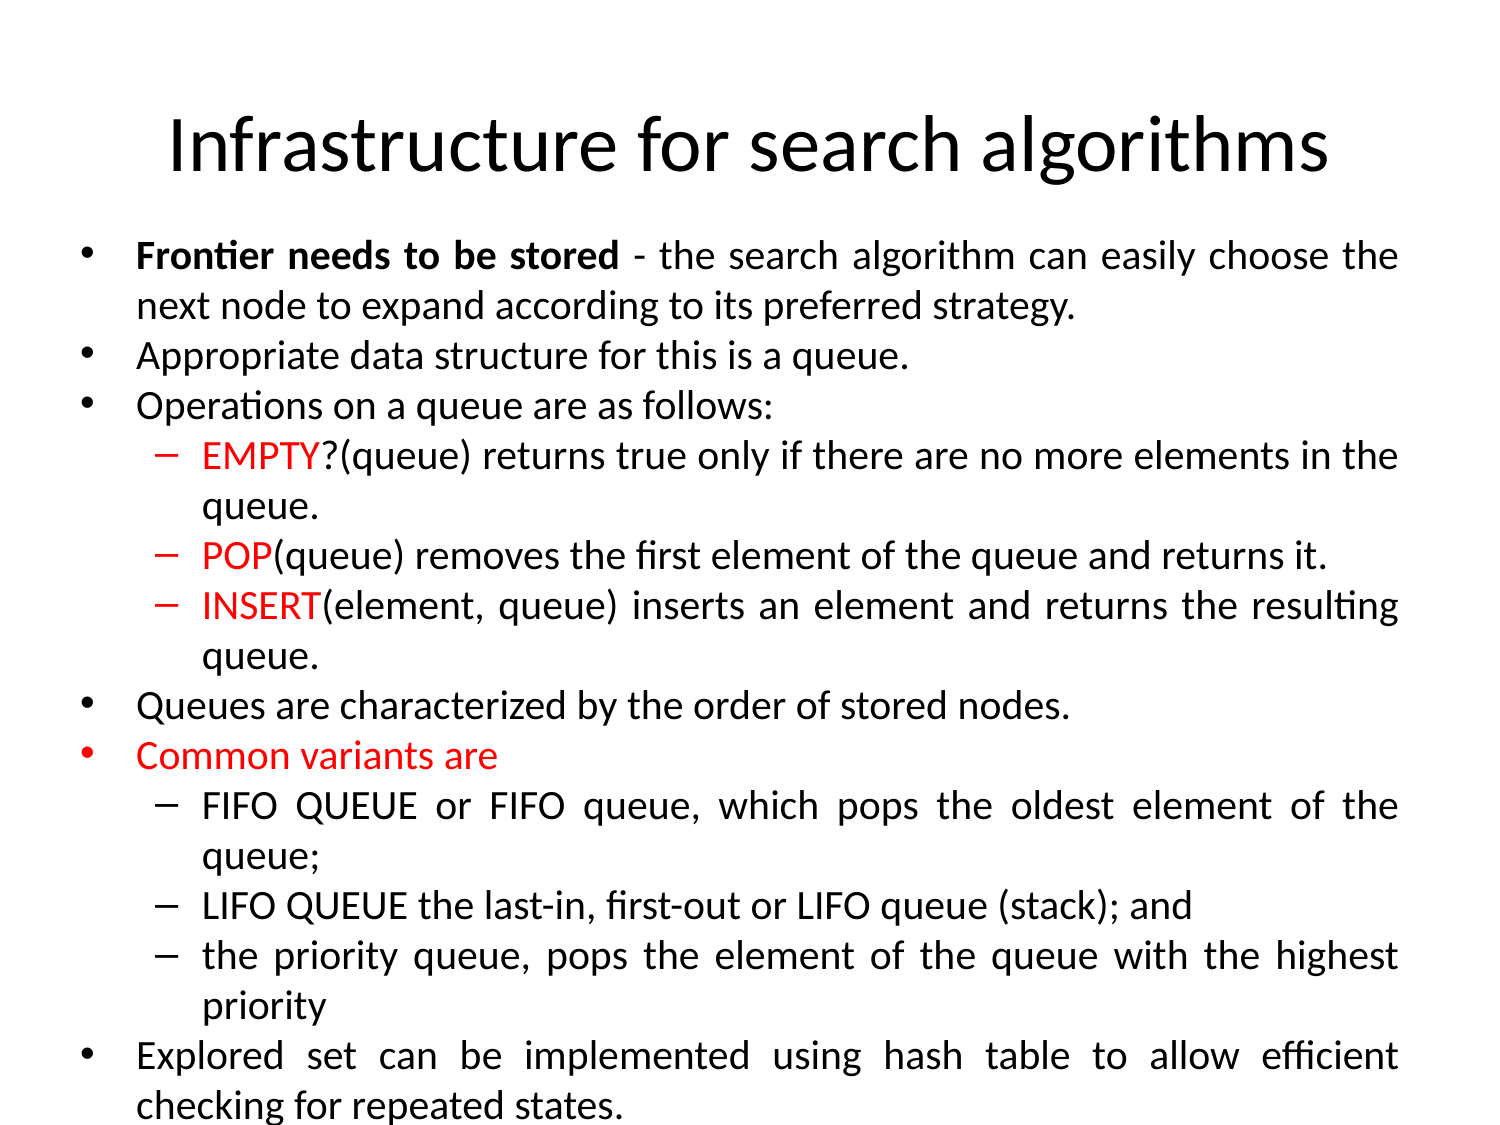

# Infrastructure for search algorithms
Frontier needs to be stored - the search algorithm can easily choose the next node to expand according to its preferred strategy.
Appropriate data structure for this is a queue.
Operations on a queue are as follows:
EMPTY?(queue) returns true only if there are no more elements in the queue.
POP(queue) removes the first element of the queue and returns it.
INSERT(element, queue) inserts an element and returns the resulting queue.
Queues are characterized by the order of stored nodes.
Common variants are
FIFO QUEUE or FIFO queue, which pops the oldest element of the queue;
LIFO QUEUE the last-in, first-out or LIFO queue (stack); and
the priority queue, pops the element of the queue with the highest priority
Explored set can be implemented using hash table to allow efficient checking for repeated states.